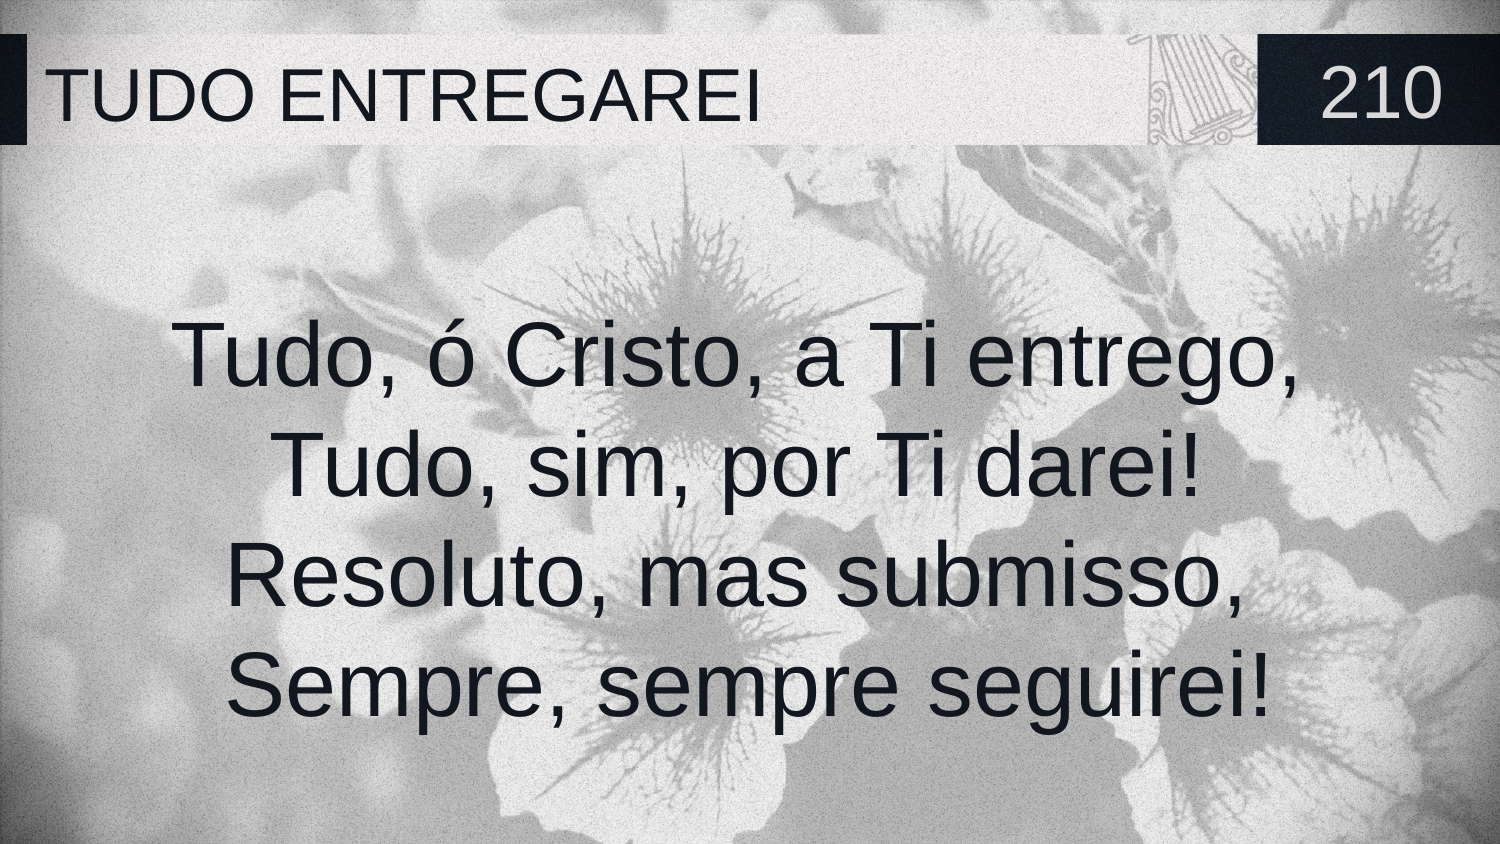

# TUDO ENTREGAREI
210
Tudo, ó Cristo, a Ti entrego,
Tudo, sim, por Ti darei!
Resoluto, mas submisso,
Sempre, sempre seguirei!